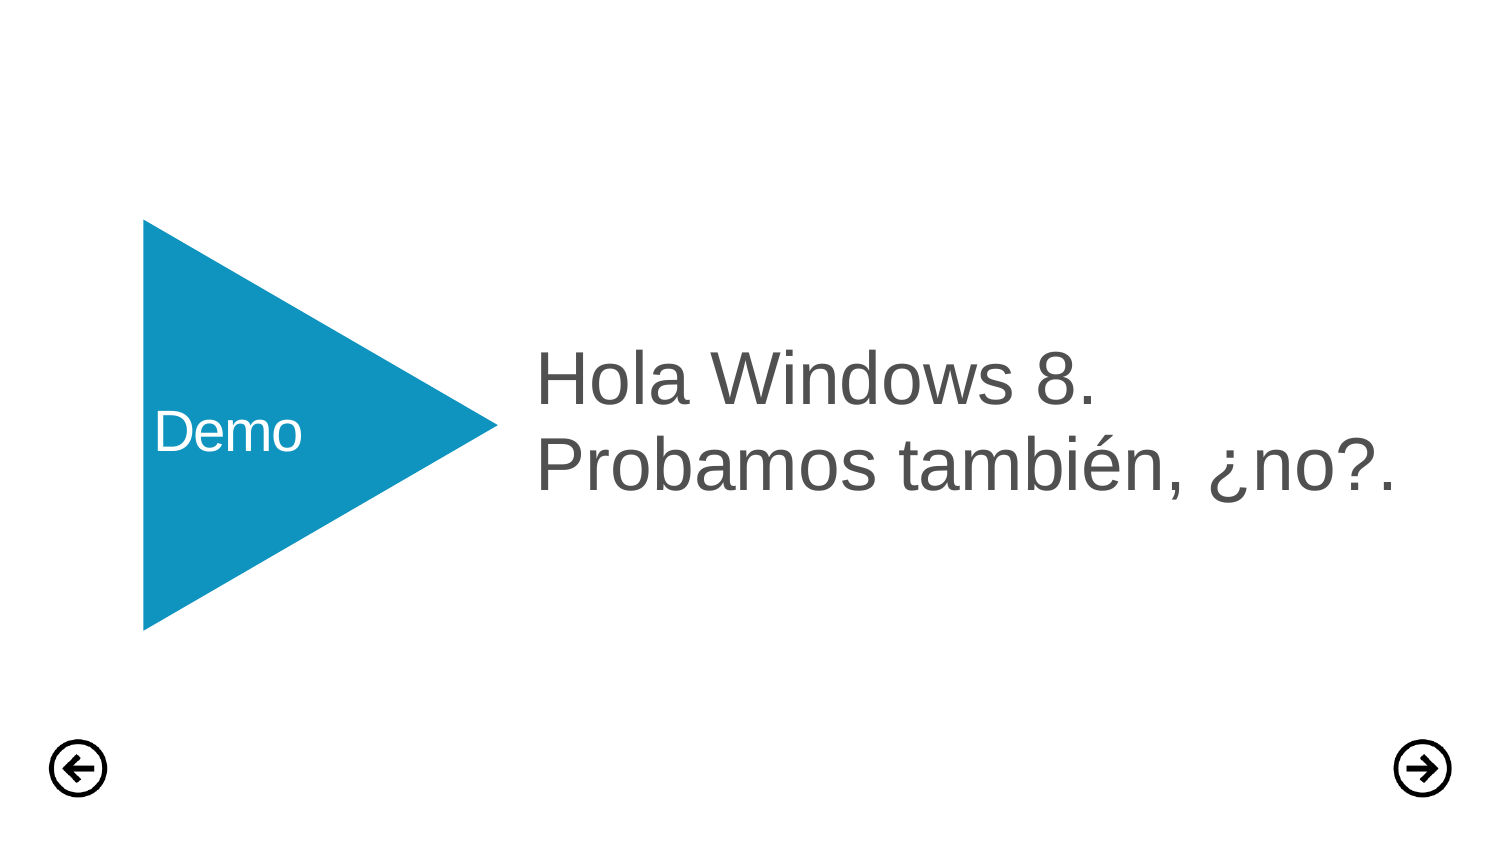

Demo
Hola Windows 8. Probamos también, ¿no?.